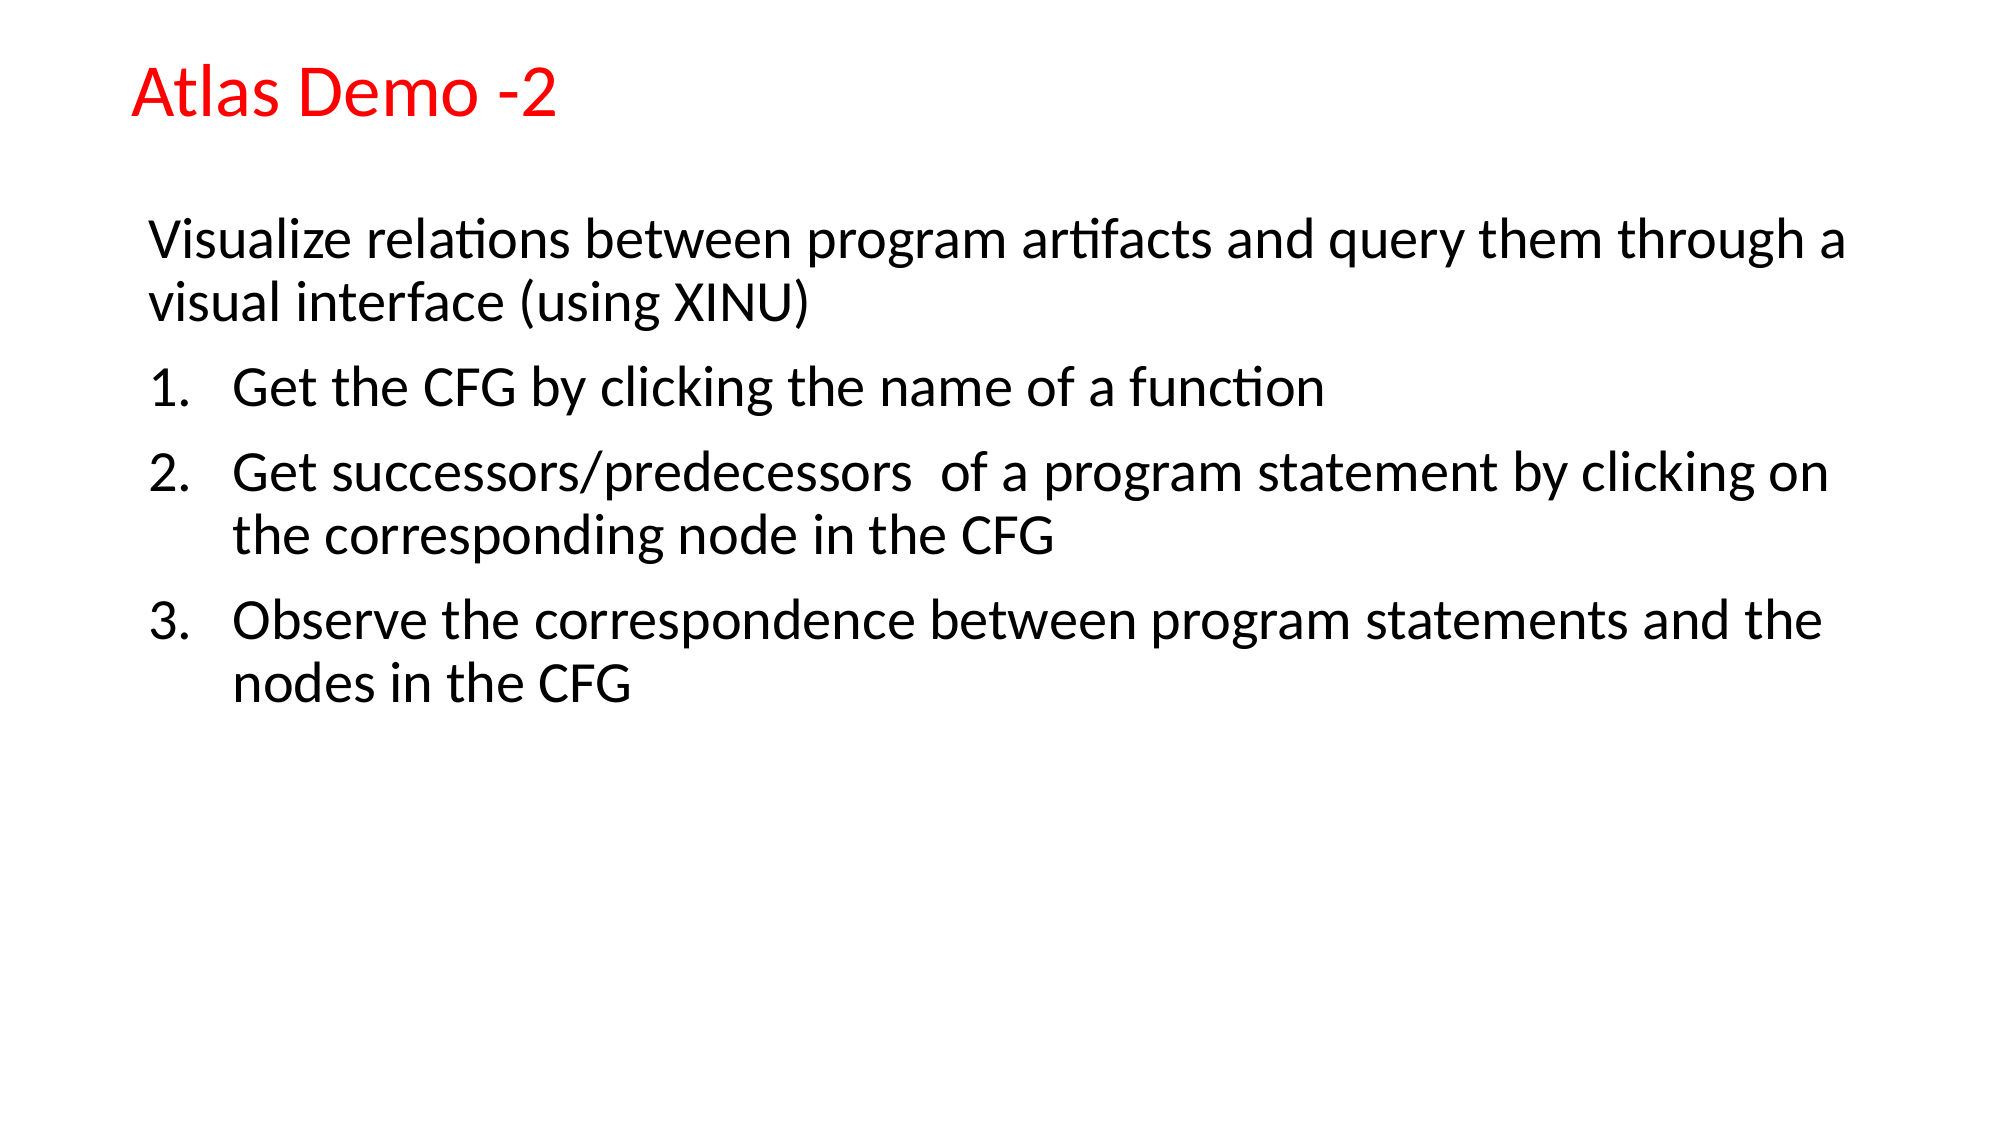

# Atlas Demo -2
Visualize relations between program artifacts and query them through a visual interface (using XINU)
Get the CFG by clicking the name of a function
Get successors/predecessors  of a program statement by clicking on the corresponding node in the CFG
Observe the correspondence between program statements and the nodes in the CFG
11